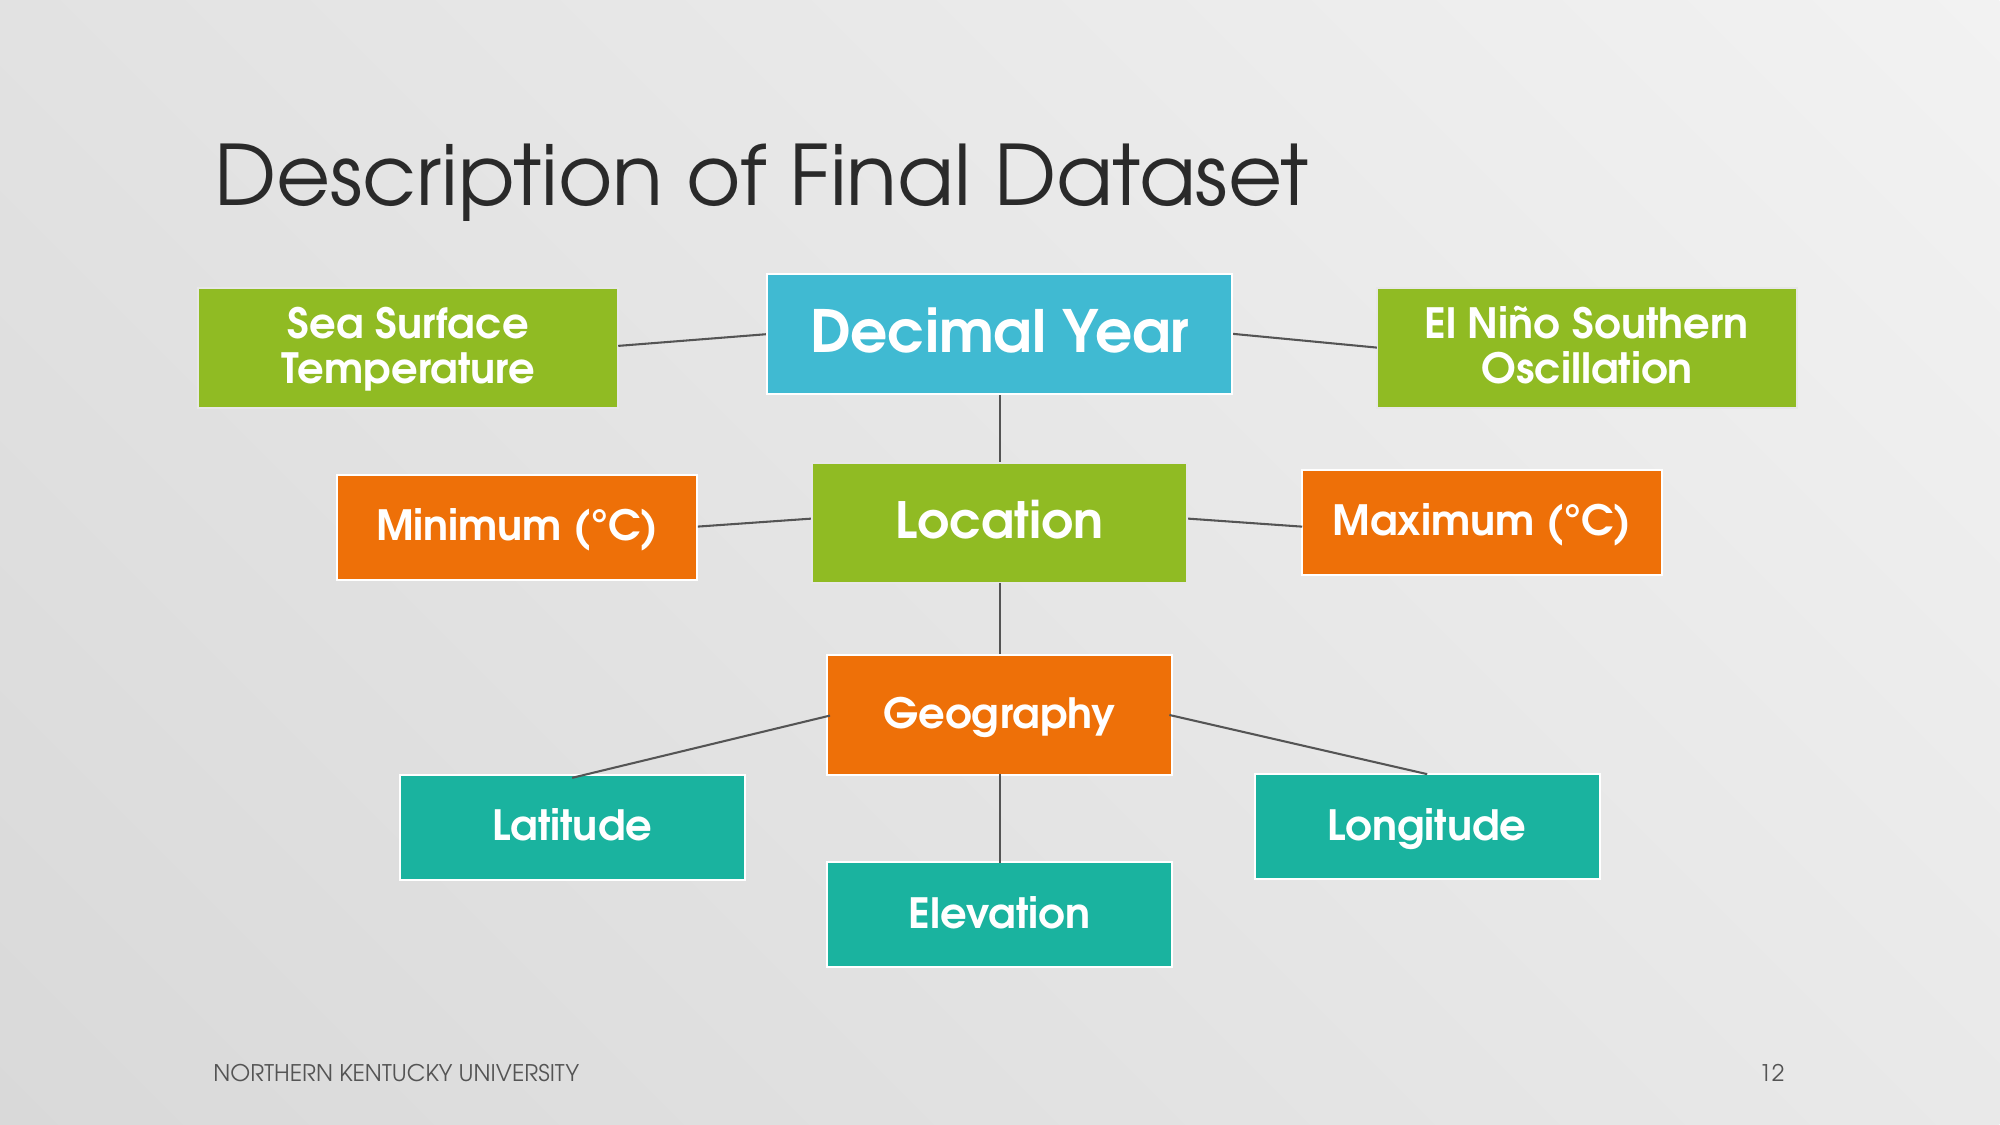

# Description of Final Dataset
Decimal Year
Sea Surface Temperature
El Niño Southern Oscillation
Location
Maximum (°C)
Minimum (°C)
Geography
Longitude
Latitude
Elevation
Northern Kentucky university
12